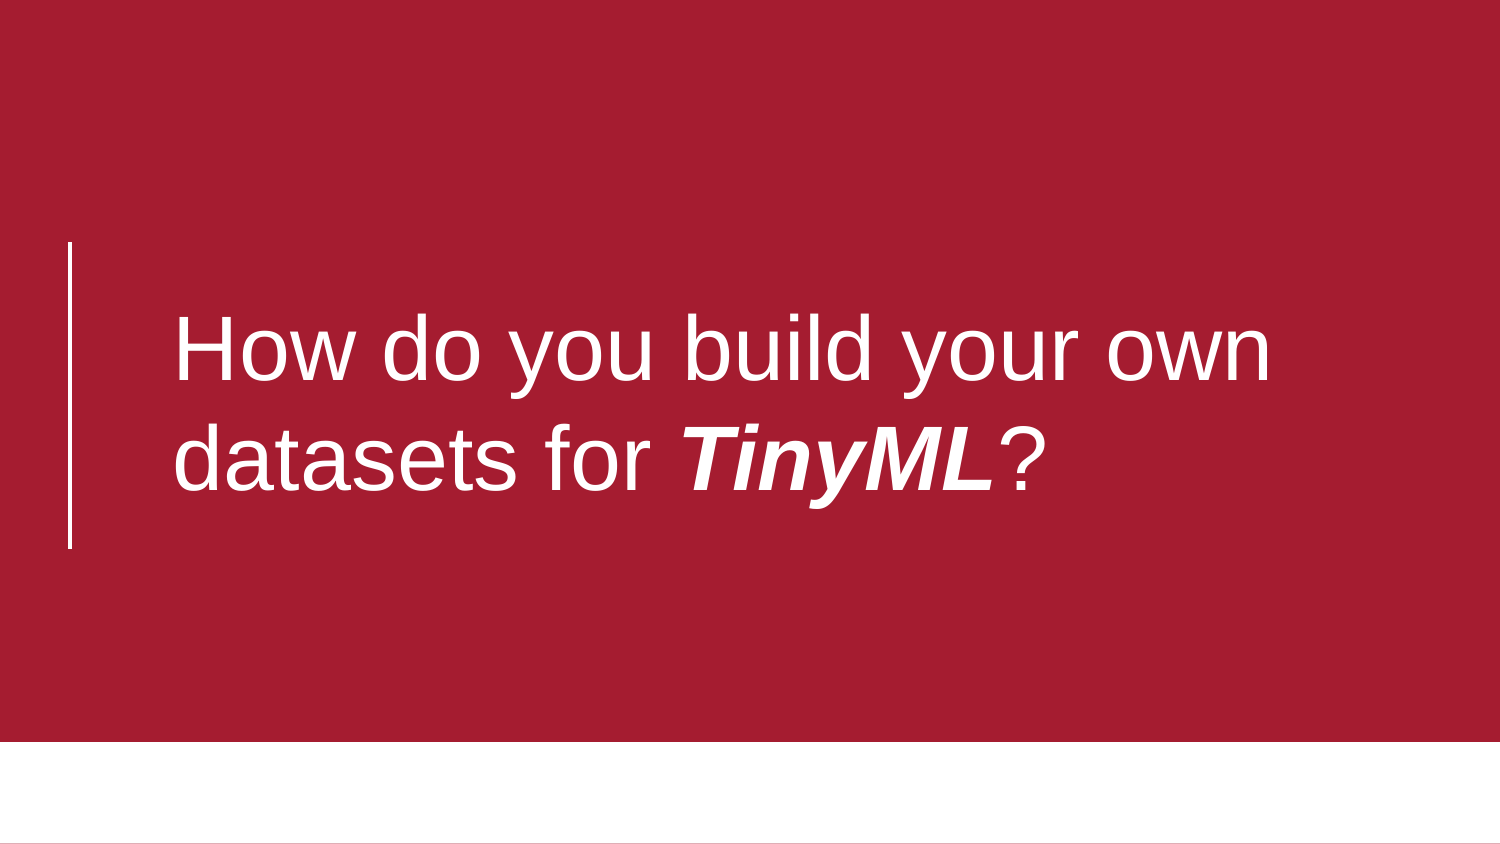

# How do you build your own datasets for TinyML?